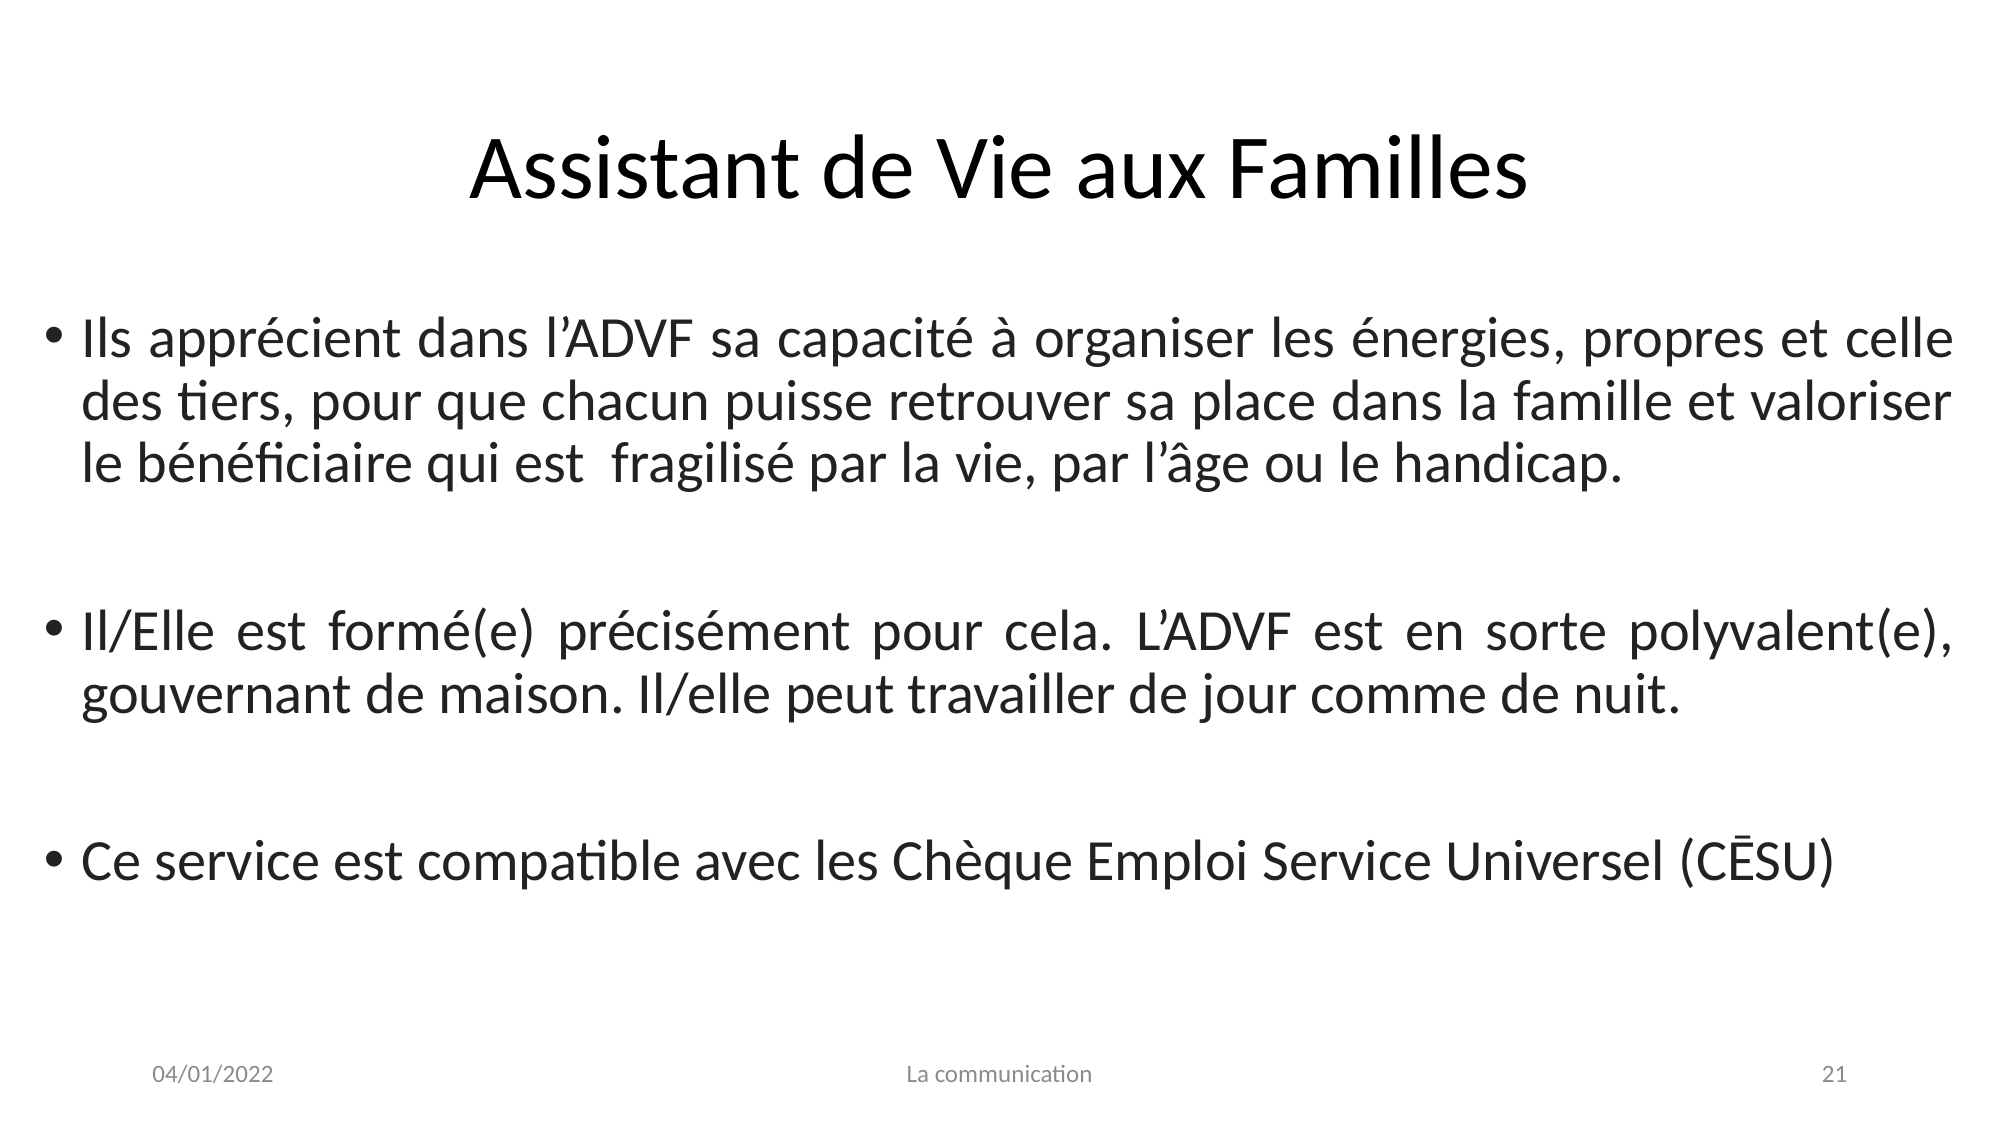

# Assistant de Vie aux Familles
Ils apprécient dans l’ADVF sa capacité à organiser les énergies, propres et celle des tiers, pour que chacun puisse retrouver sa place dans la famille et valoriser le bénéficiaire qui est  fragilisé par la vie, par l’âge ou le handicap.

Il/Elle est formé(e) précisément pour cela. L’ADVF est en sorte polyvalent(e), gouvernant de maison. Il/elle peut travailler de jour comme de nuit.

Ce service est compatible avec les Chèque Emploi Service Universel (CĒSU)
04/01/2022
La communication
21